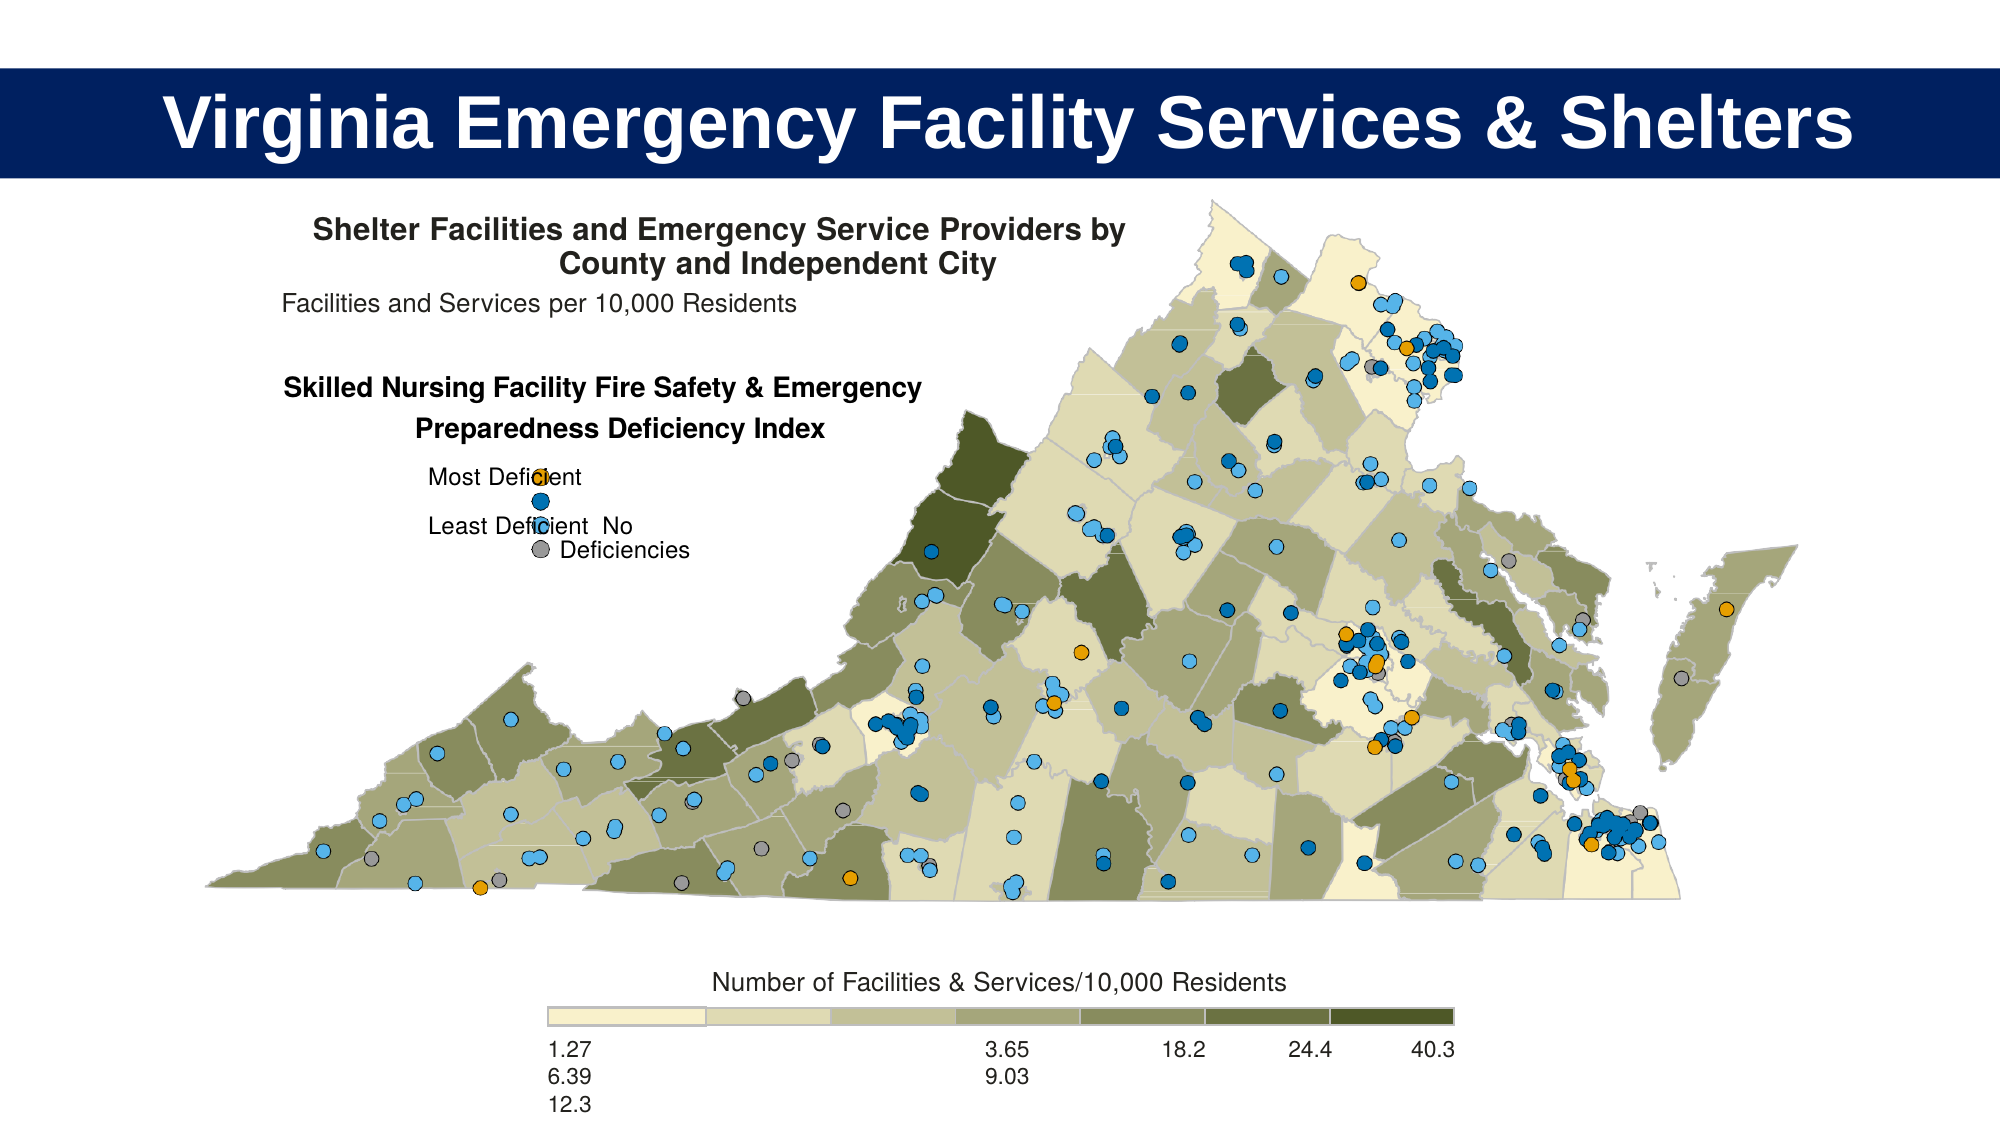

# Virginia Emergency Facility Services & Shelters

Shelter Facilities and Emergency Service Providers by  County and Independent City
Facilities and Services per 10,000 Residents

Skilled Nursing Facility Fire Safety & Emergency  Preparedness Deficiency Index
Most Deficient

Least Deficient  No Deficiencies
Number of Facilities & Services/10,000 Residents
|  |  |  |  |  |  |  |
| --- | --- | --- | --- | --- | --- | --- |
1.27	3.65	6.39	9.03	12.3
Homeland Infrastructure Foundation−Level Data: https://hifld−geoplatform.opendata.arcgis.com/
Fire Safety Deficiencies and Inspection Dates (01/2018−03/2022): The Centers for Medicare & Medicaid Services
18.2	24.4
40.3